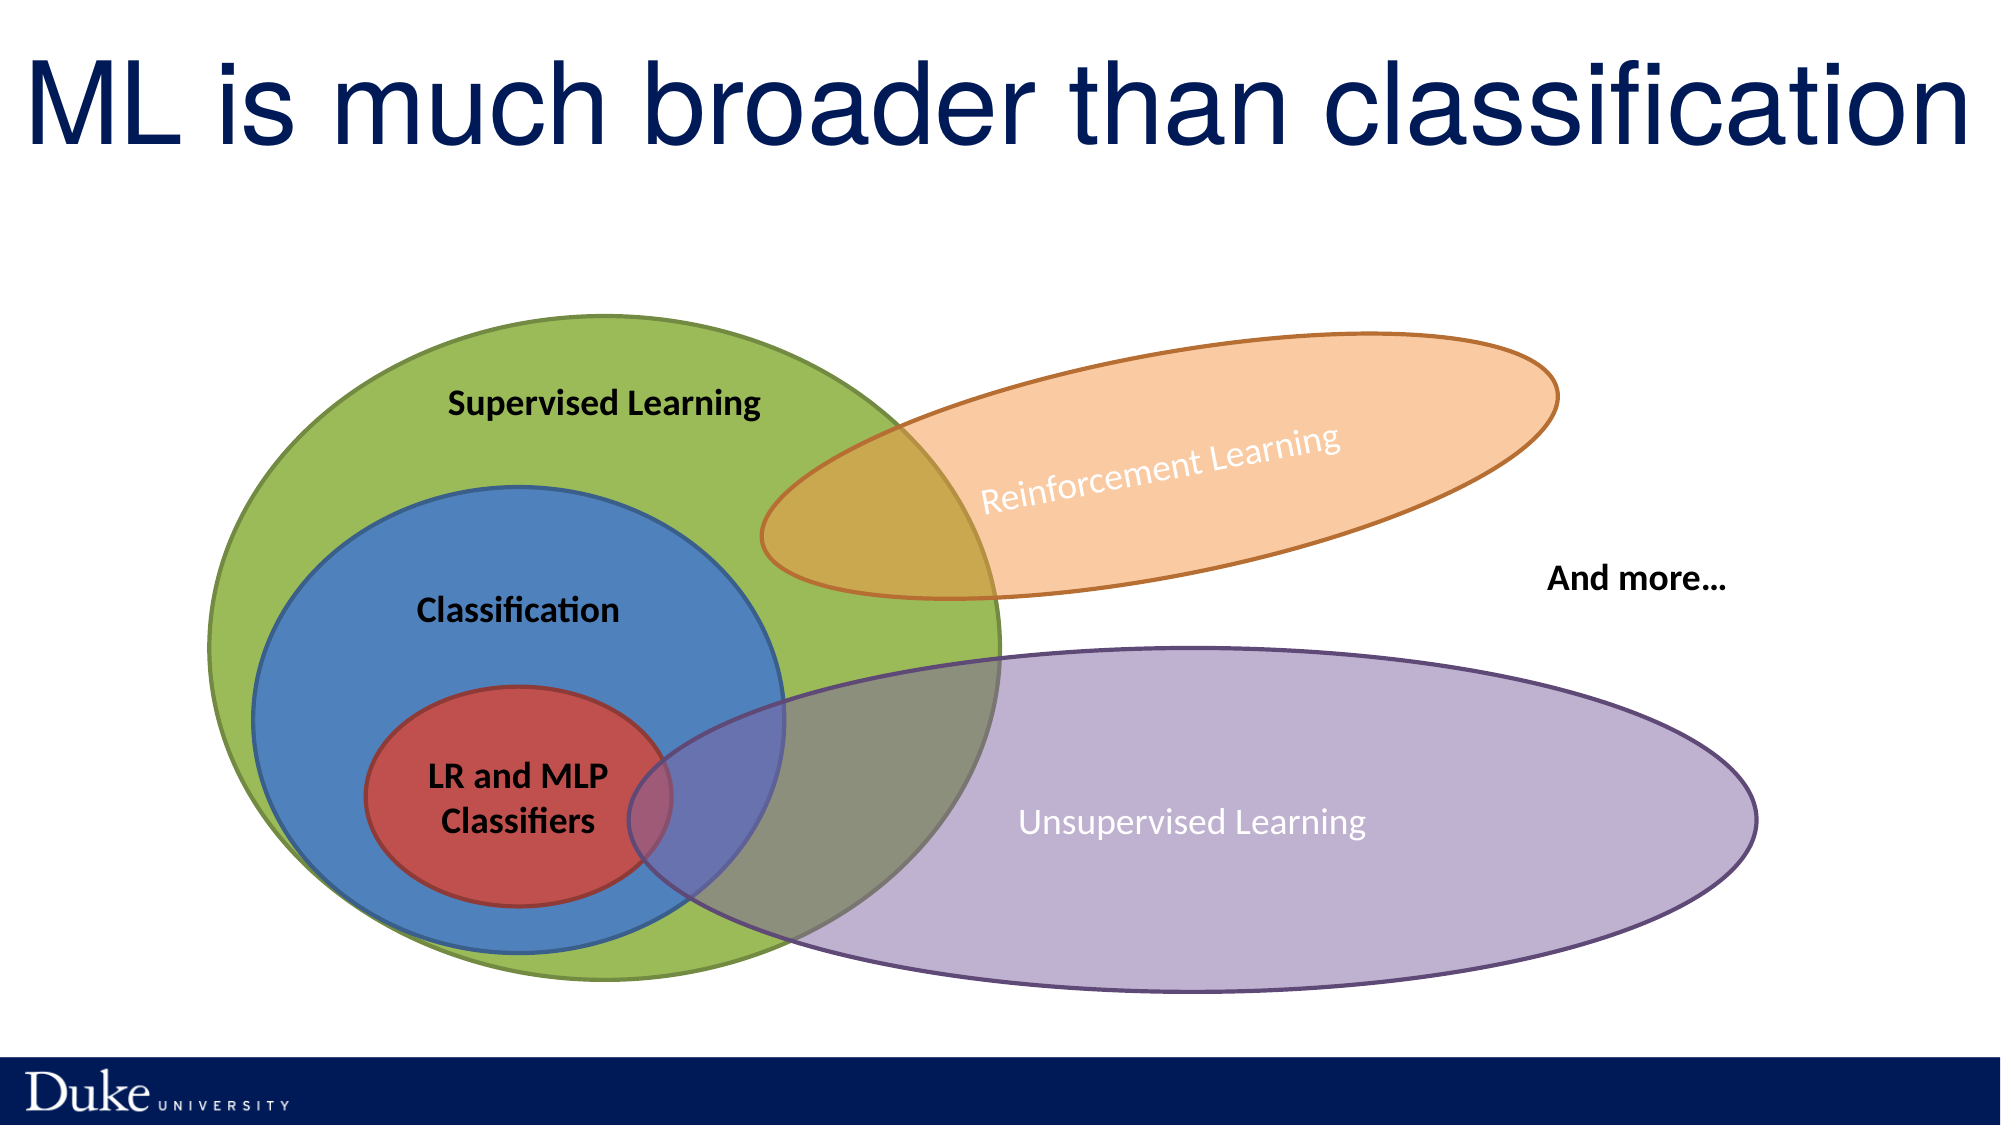

# ML is much broader than classification

Supervised Learning

Reinforcement Learning
Classification

And more…
Unsupervised Learning
LR and MLP
Classifiers